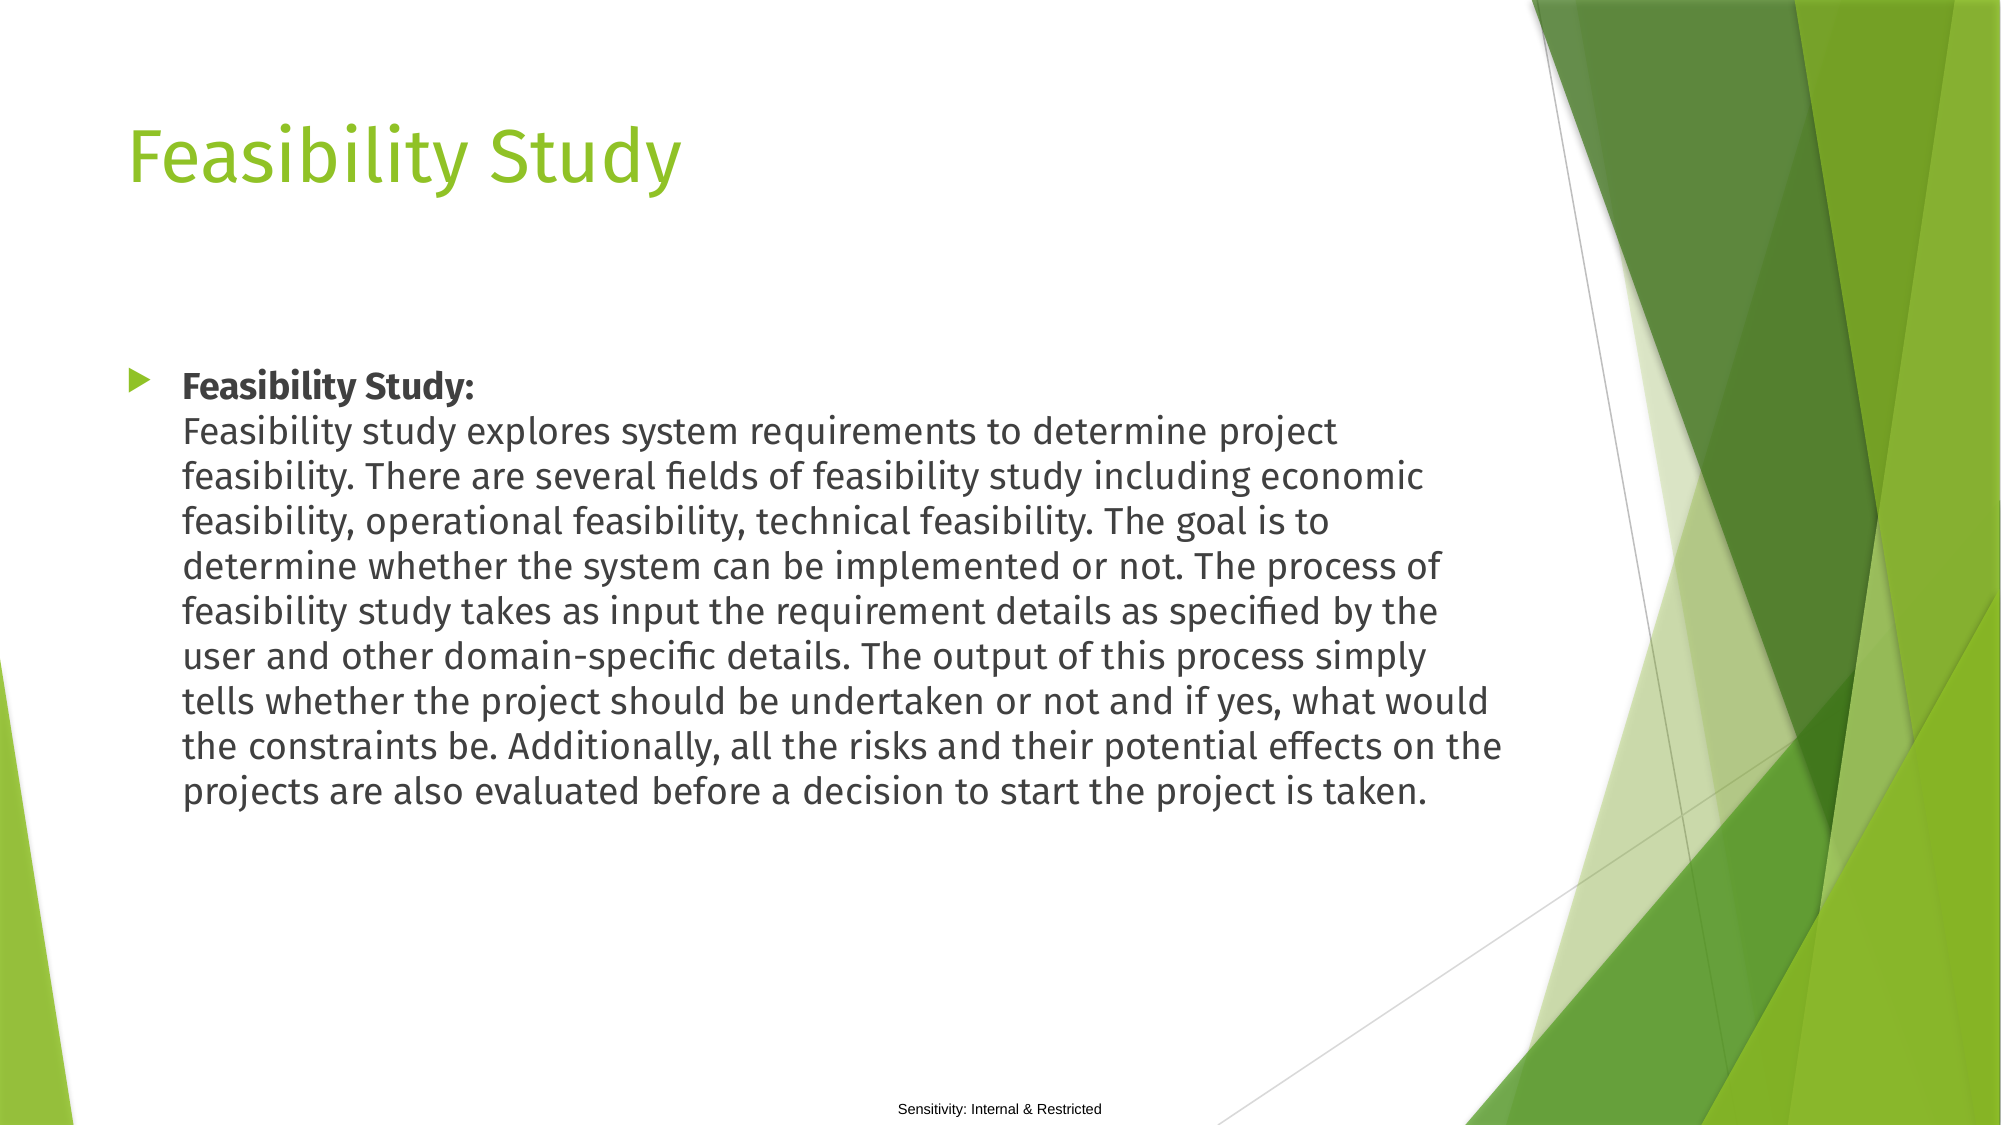

# Feasibility Study
Feasibility Study:
Feasibility study explores system requirements to determine project feasibility. There are several fields of feasibility study including economic feasibility, operational feasibility, technical feasibility. The goal is to determine whether the system can be implemented or not. The process of feasibility study takes as input the requirement details as specified by the user and other domain-specific details. The output of this process simply tells whether the project should be undertaken or not and if yes, what would the constraints be. Additionally, all the risks and their potential effects on the projects are also evaluated before a decision to start the project is taken.